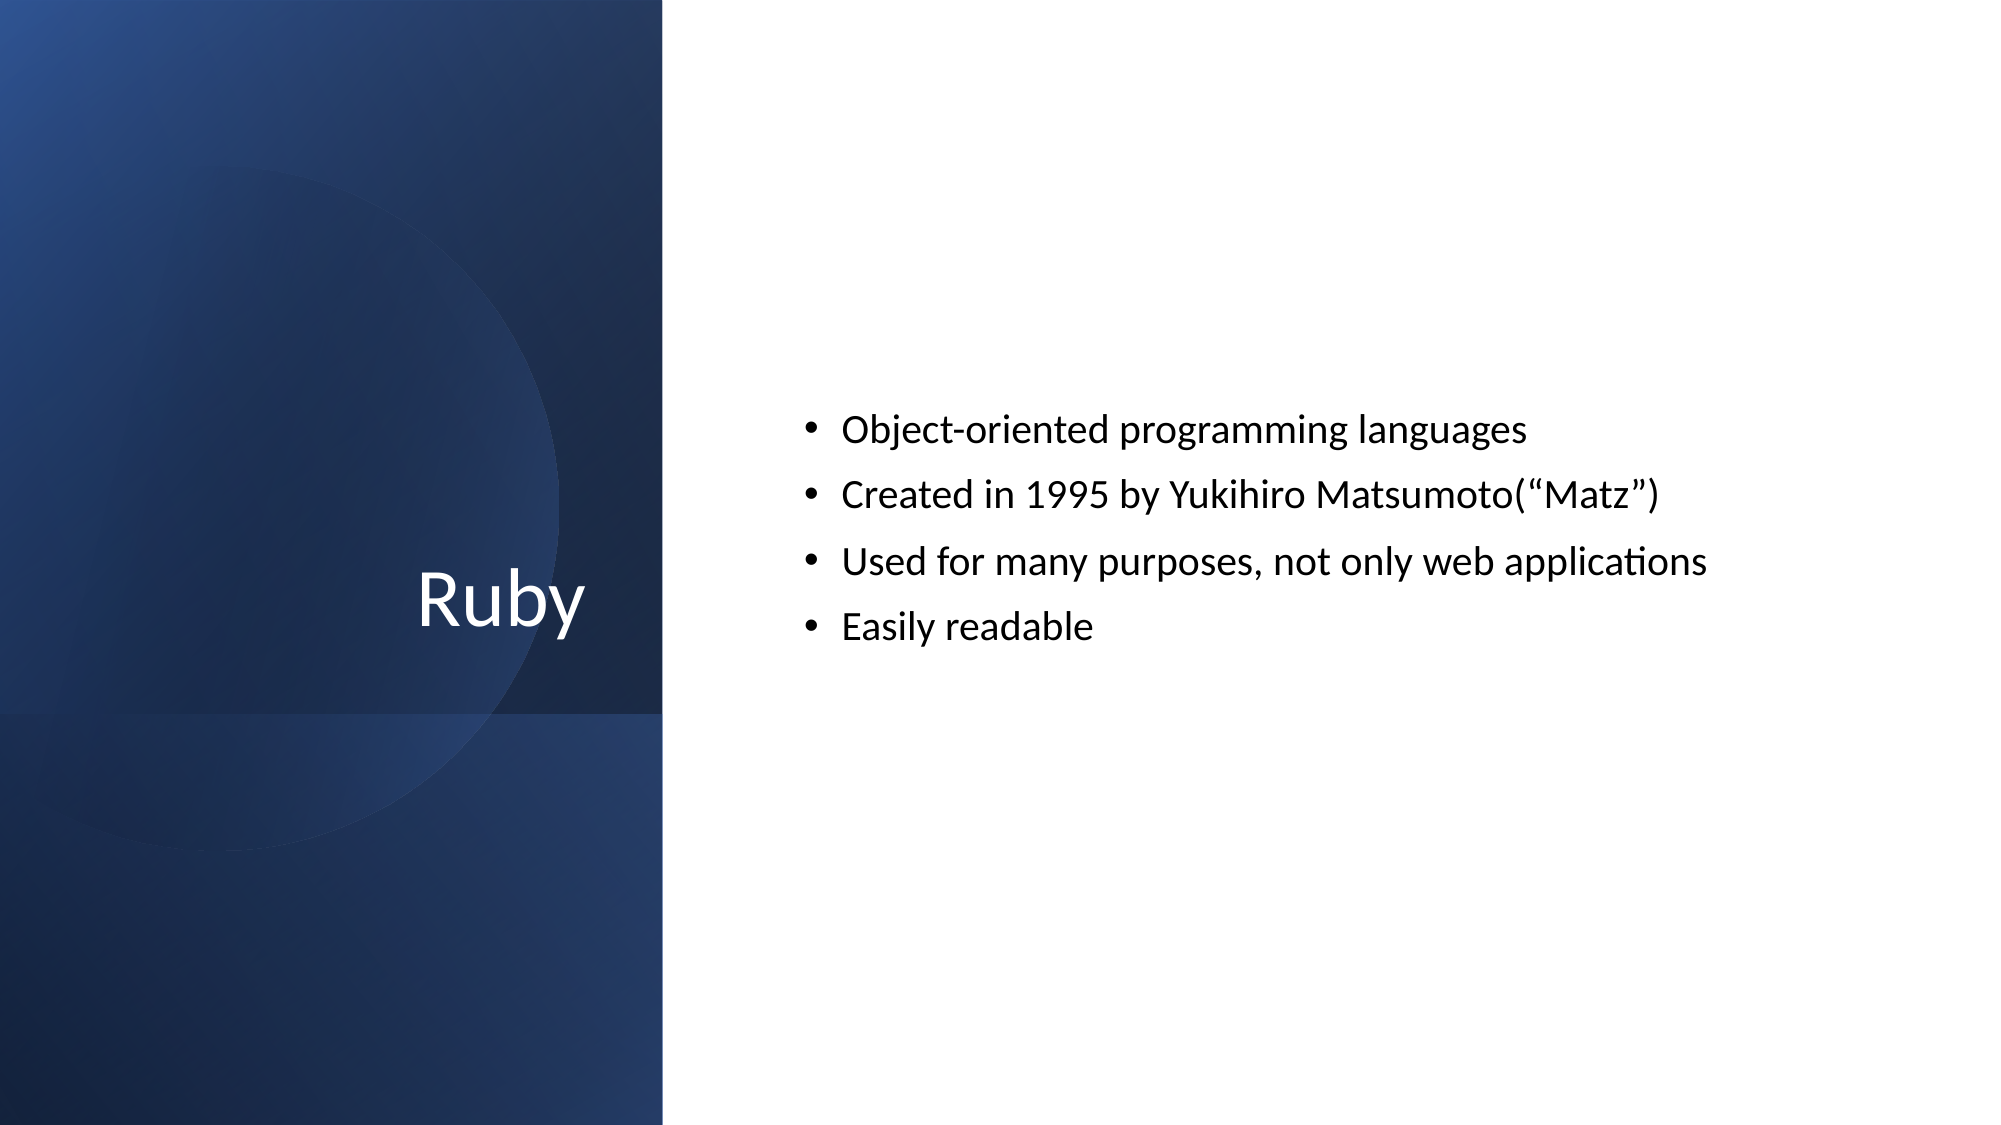

# Ruby
Object-oriented programming languages
Created in 1995 by Yukihiro Matsumoto(“Matz”)
Used for many purposes, not only web applications
Easily readable